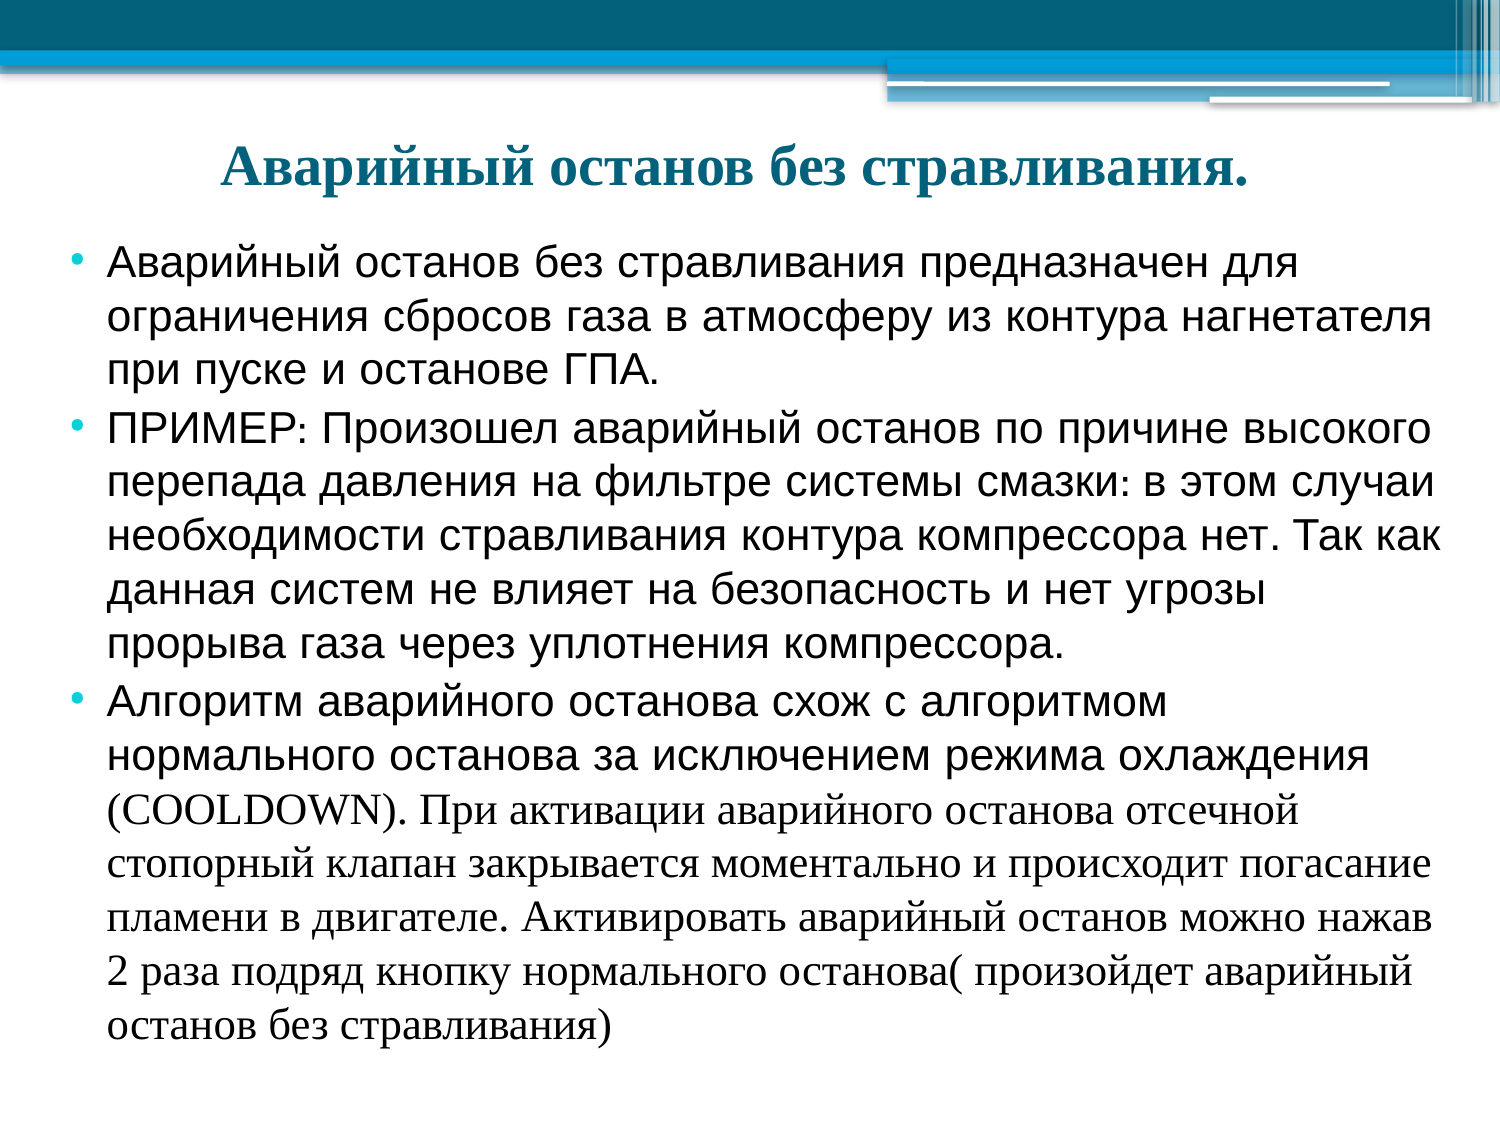

# Аварийный останов без стравливания.
Аварийный останов без стравливания предназначен для ограничения сбросов газа в атмосферу из контура нагнетателя при пуске и останове ГПА.
ПРИМЕР: Произошел аварийный останов по причине высокого перепада давления на фильтре системы смазки: в этом случаи необходимости стравливания контура компрессора нет. Так как данная систем не влияет на безопасность и нет угрозы прорыва газа через уплотнения компрессора.
Алгоритм аварийного останова схож с алгоритмом нормального останова за исключением режима охлаждения (COOLDOWN). При активации аварийного останова отсечной стопорный клапан закрывается моментально и происходит погасание пламени в двигателе. Активировать аварийный останов можно нажав 2 раза подряд кнопку нормального останова( произойдет аварийный останов без стравливания)